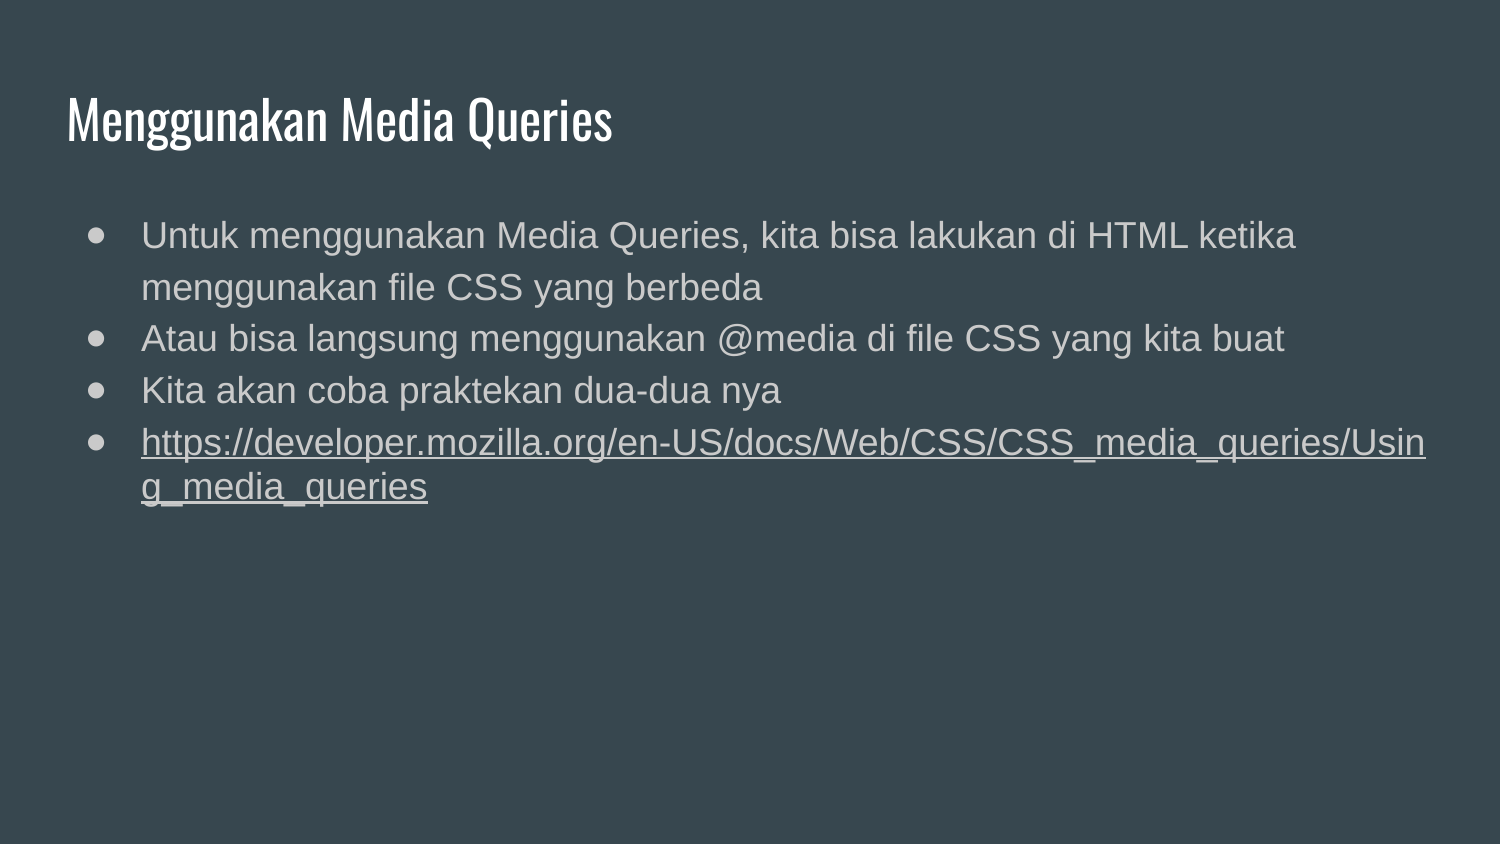

# Menggunakan Media Queries
Untuk menggunakan Media Queries, kita bisa lakukan di HTML ketika menggunakan file CSS yang berbeda
Atau bisa langsung menggunakan @media di file CSS yang kita buat
Kita akan coba praktekan dua-dua nya
https://developer.mozilla.org/en-US/docs/Web/CSS/CSS_media_queries/Using_media_queries